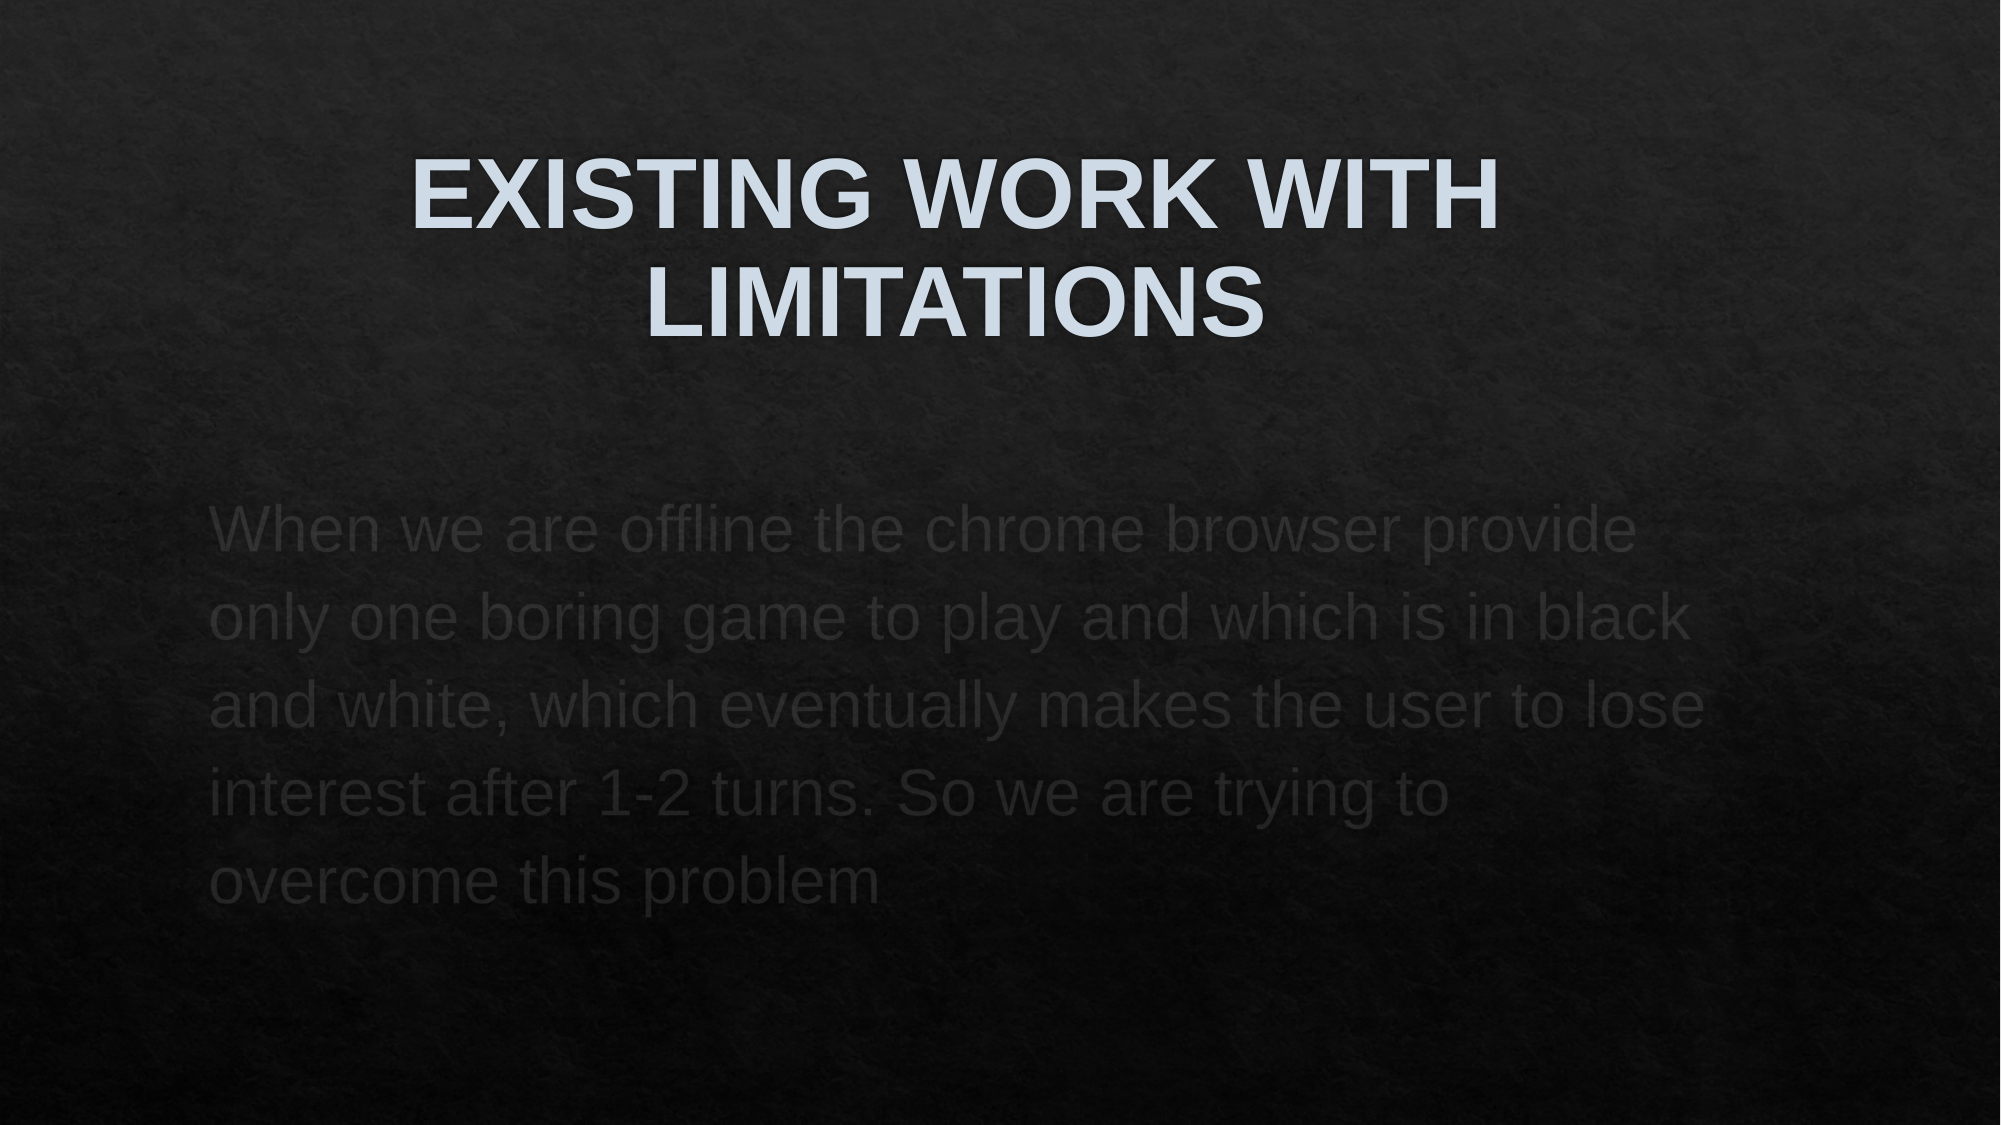

# EXISTING WORK WITH LIMITATIONS
When we are offline the chrome browser provide only one boring game to play and which is in black and white, which eventually makes the user to lose interest after 1-2 turns. So we are trying to overcome this problem